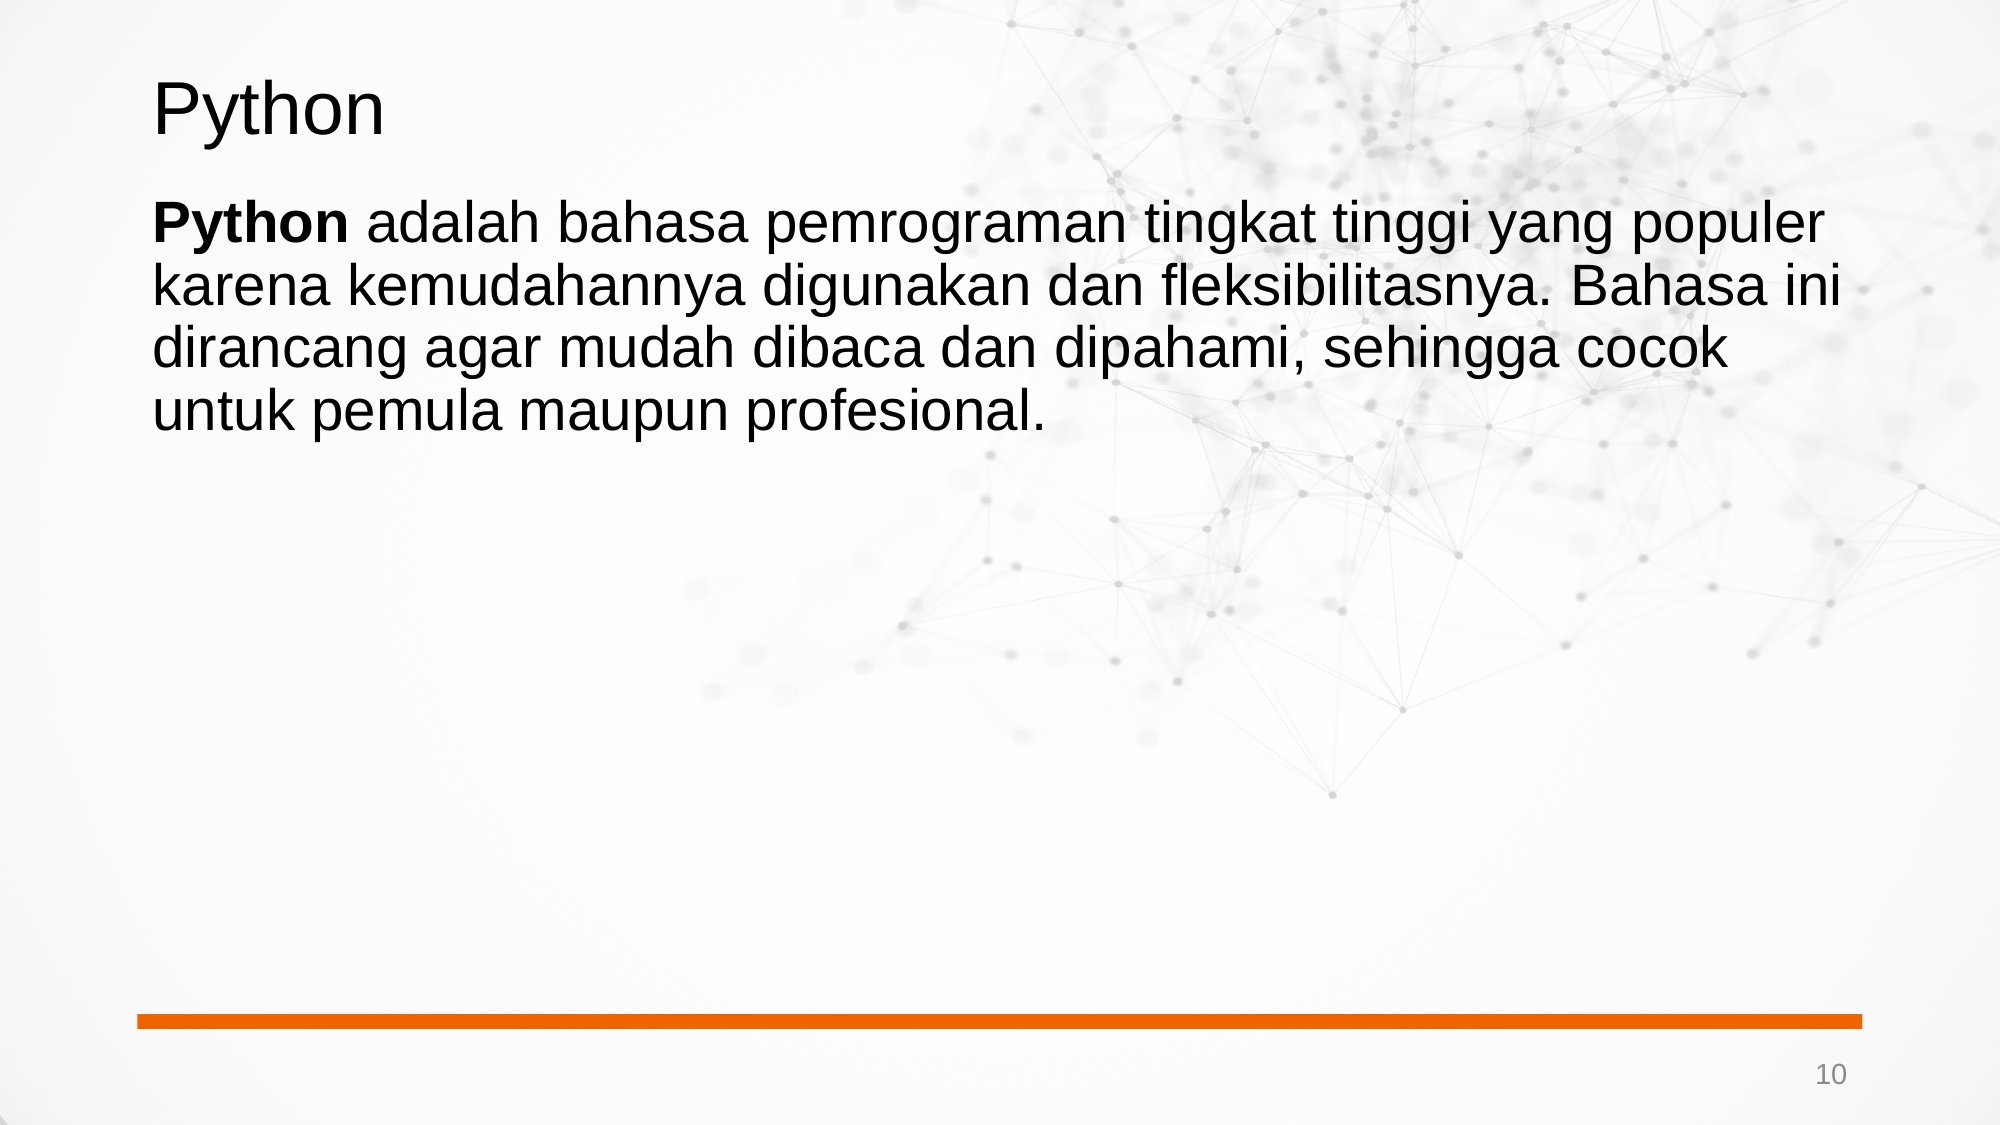

# Python
Python adalah bahasa pemrograman tingkat tinggi yang populer karena kemudahannya digunakan dan fleksibilitasnya. Bahasa ini dirancang agar mudah dibaca dan dipahami, sehingga cocok untuk pemula maupun profesional.
10